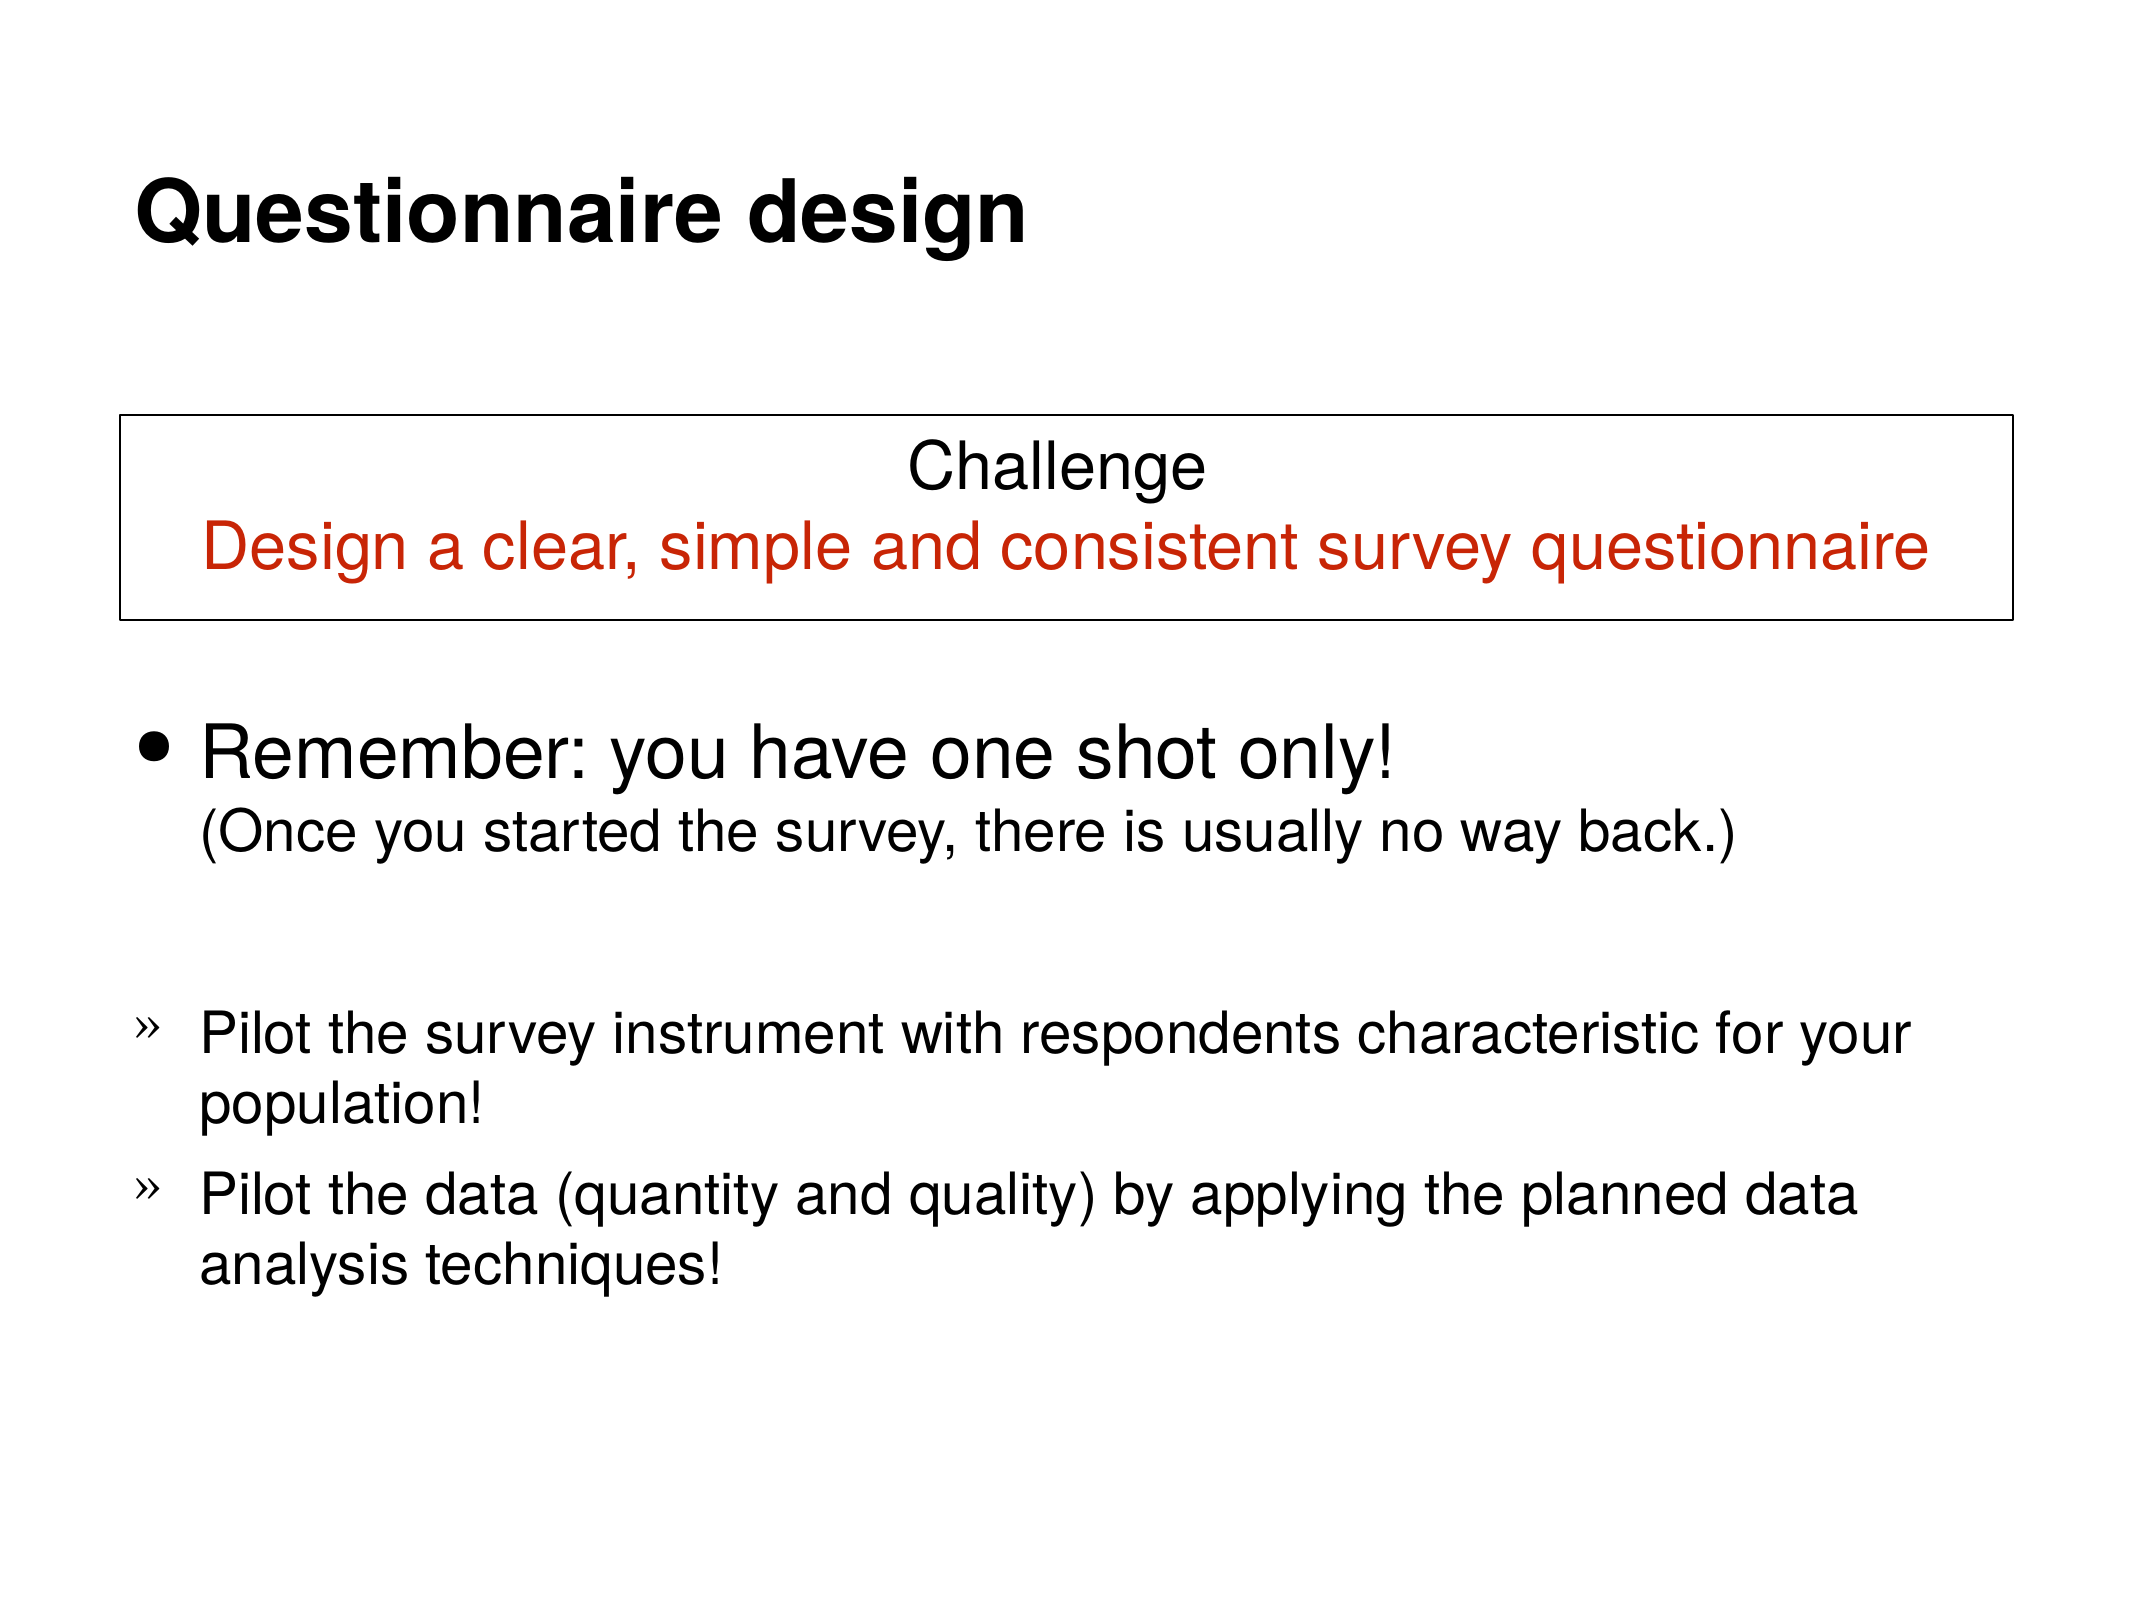

# Questionnaire design

Remember: you have one shot only!
(Once you started the survey, there is usually no way back.)

Pilot the survey instrument with respondents characteristic for your population!
Pilot the data (quantity and quality) by applying the planned data analysis techniques!
Challenge
Design a clear, simple and consistent survey questionnaire